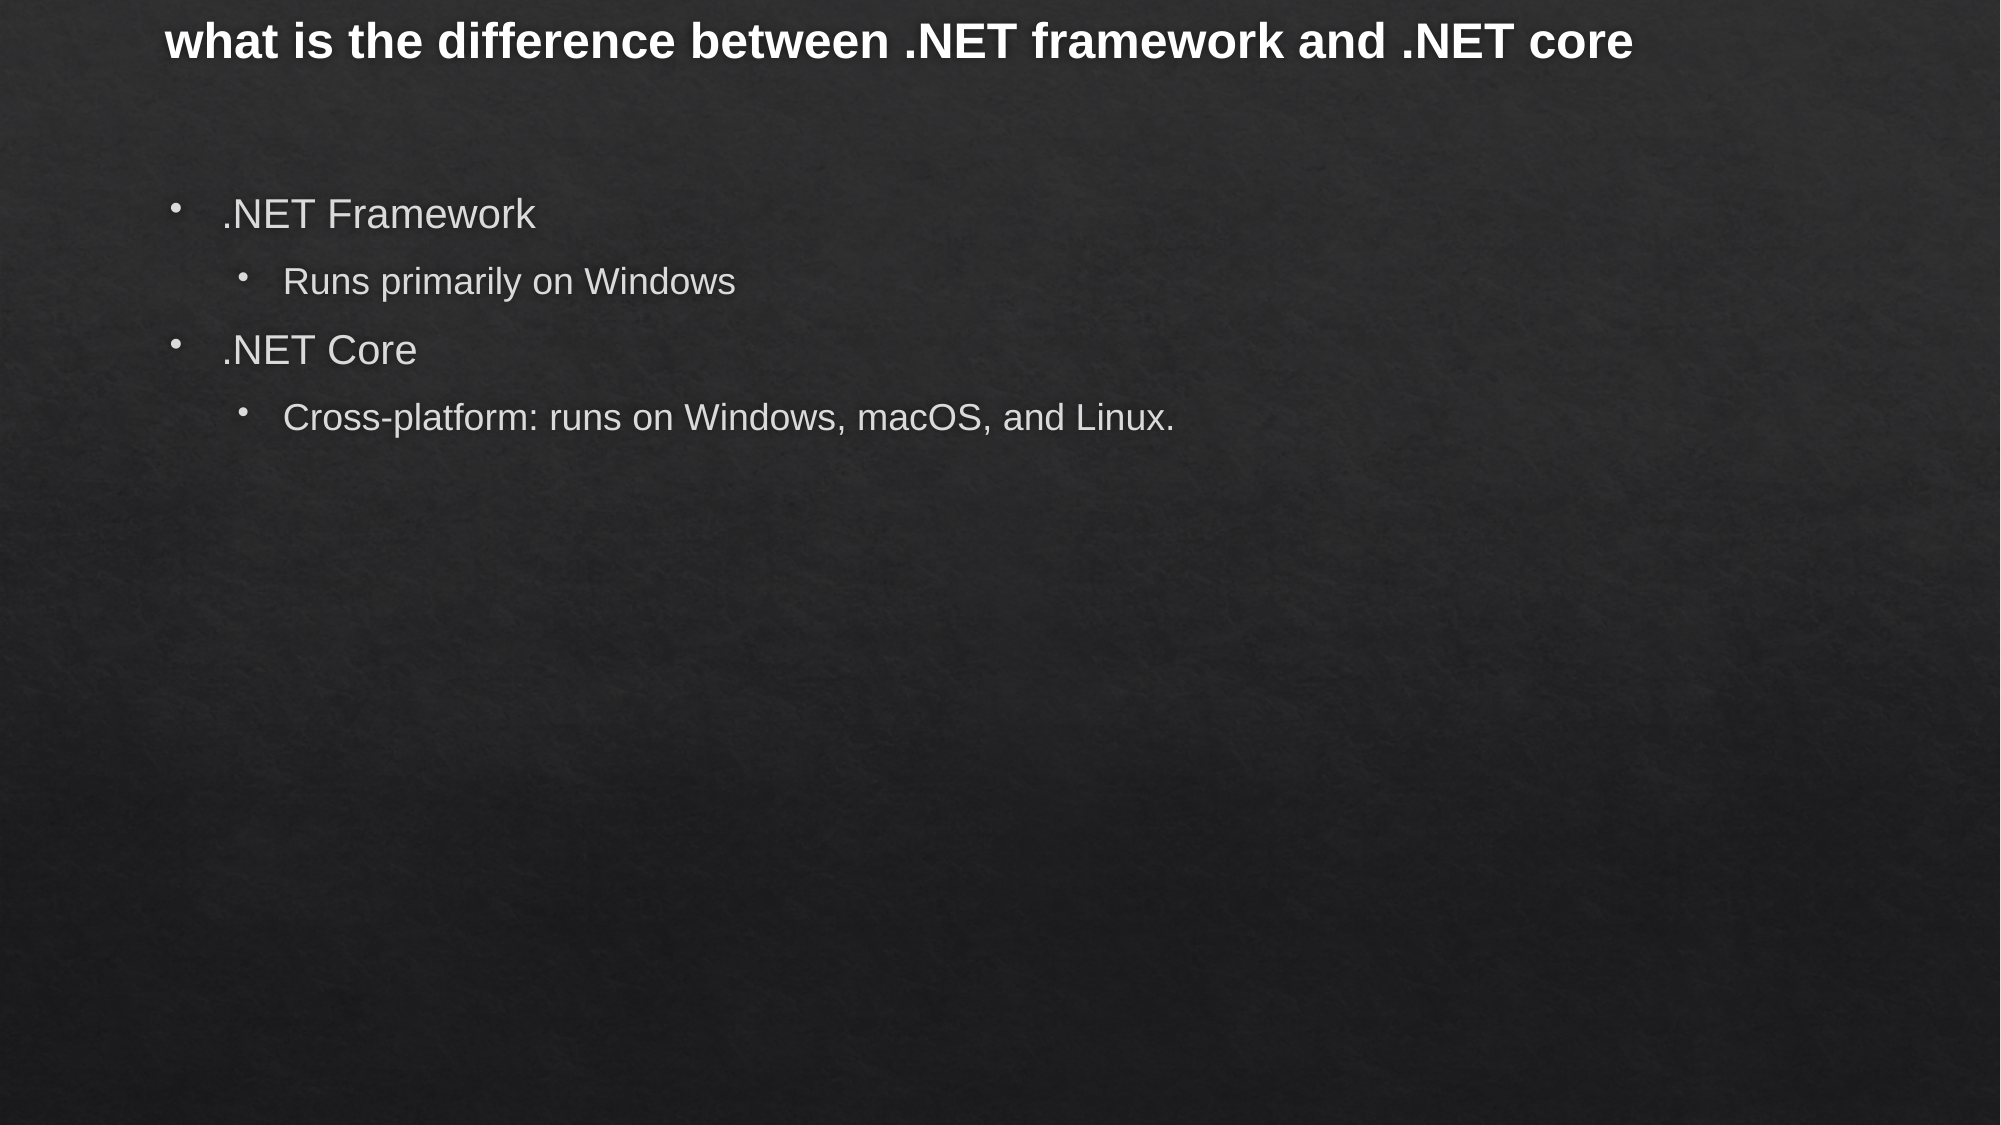

# what is the difference between .NET framework and .NET core

.NET Framework
Runs primarily on Windows
.NET Core
Cross-platform: runs on Windows, macOS, and Linux.